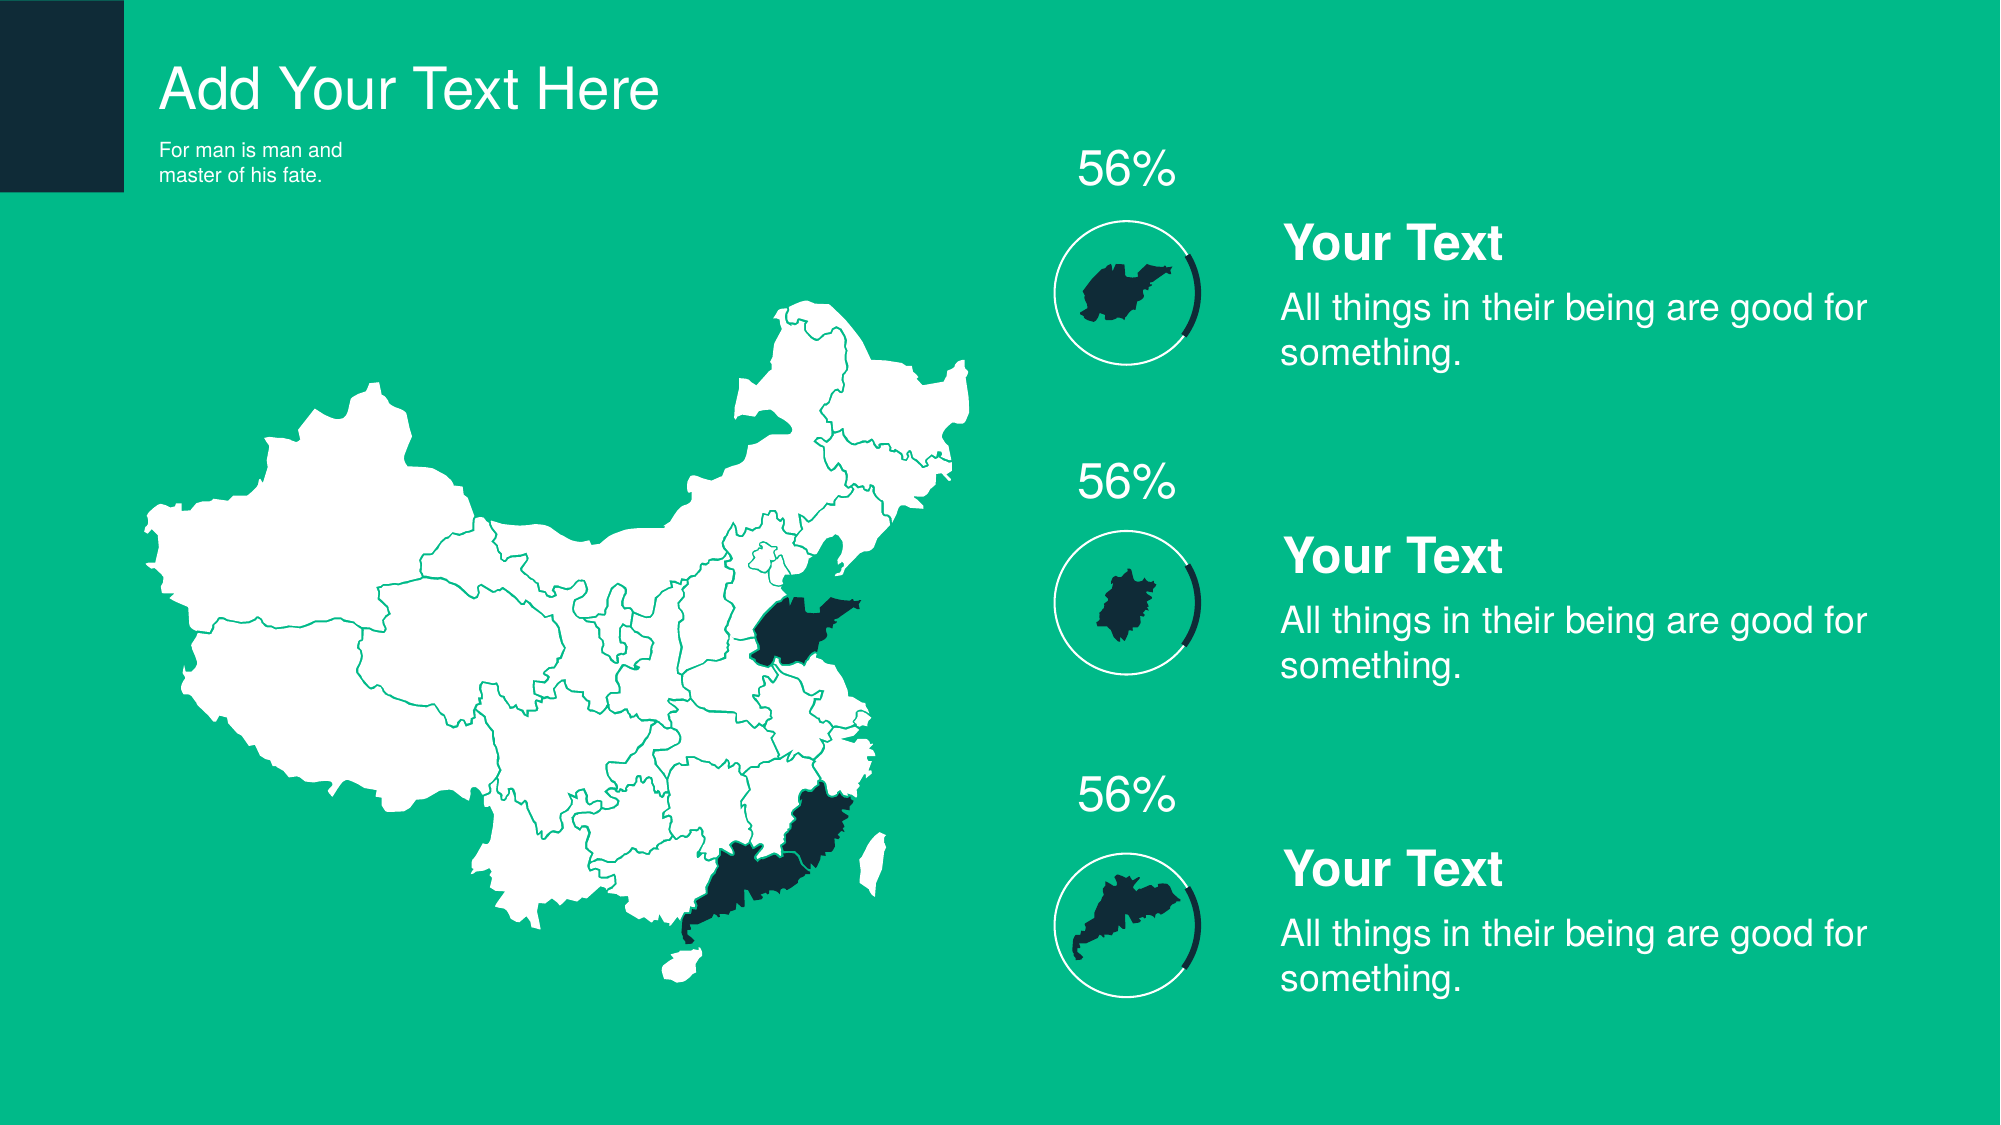

Add Your Text Here
For man is man and master of his fate.
56%
Your Text
All things in their being are good for something.

56%
Your Text
All things in their being are good for something.

56%
Your Text
All things in their being are good for something.